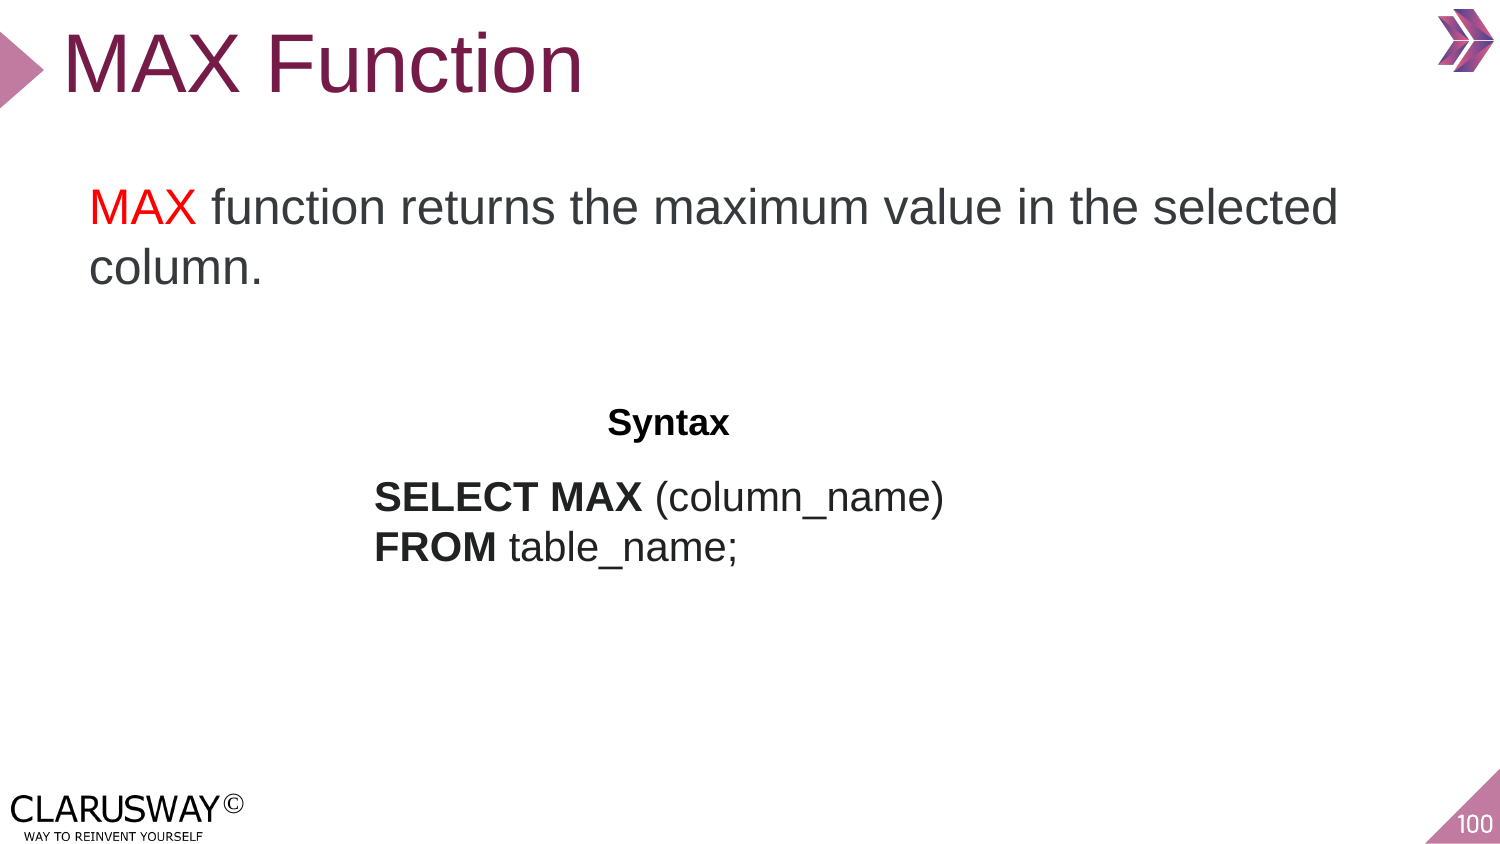

# MAX Function
MAX function returns the maximum value in the selected column.
Syntax
SELECT MAX (column_name)
FROM table_name;
100